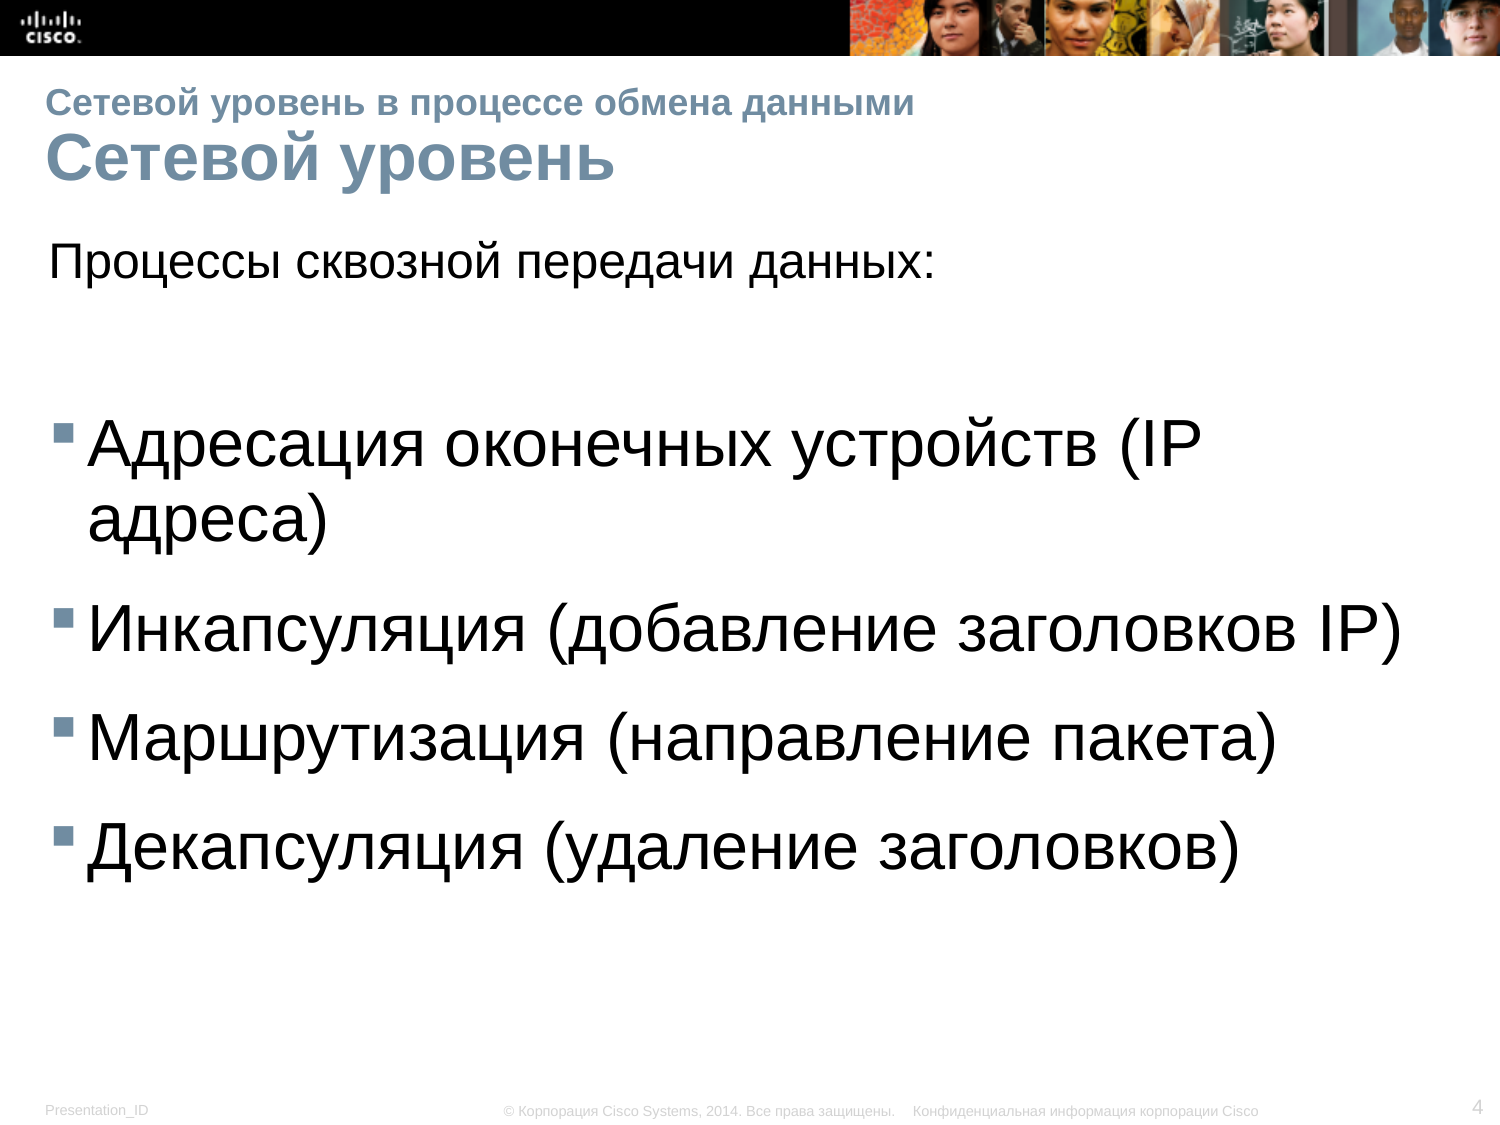

# Сетевой уровень в процессе обмена данными Сетевой уровень
Процессы сквозной передачи данных:

Адресация оконечных устройств (IP адреса)
Инкапсуляция (добавление заголовков IP)
Маршрутизация (направление пакета)
Декапсуляция (удаление заголовков)